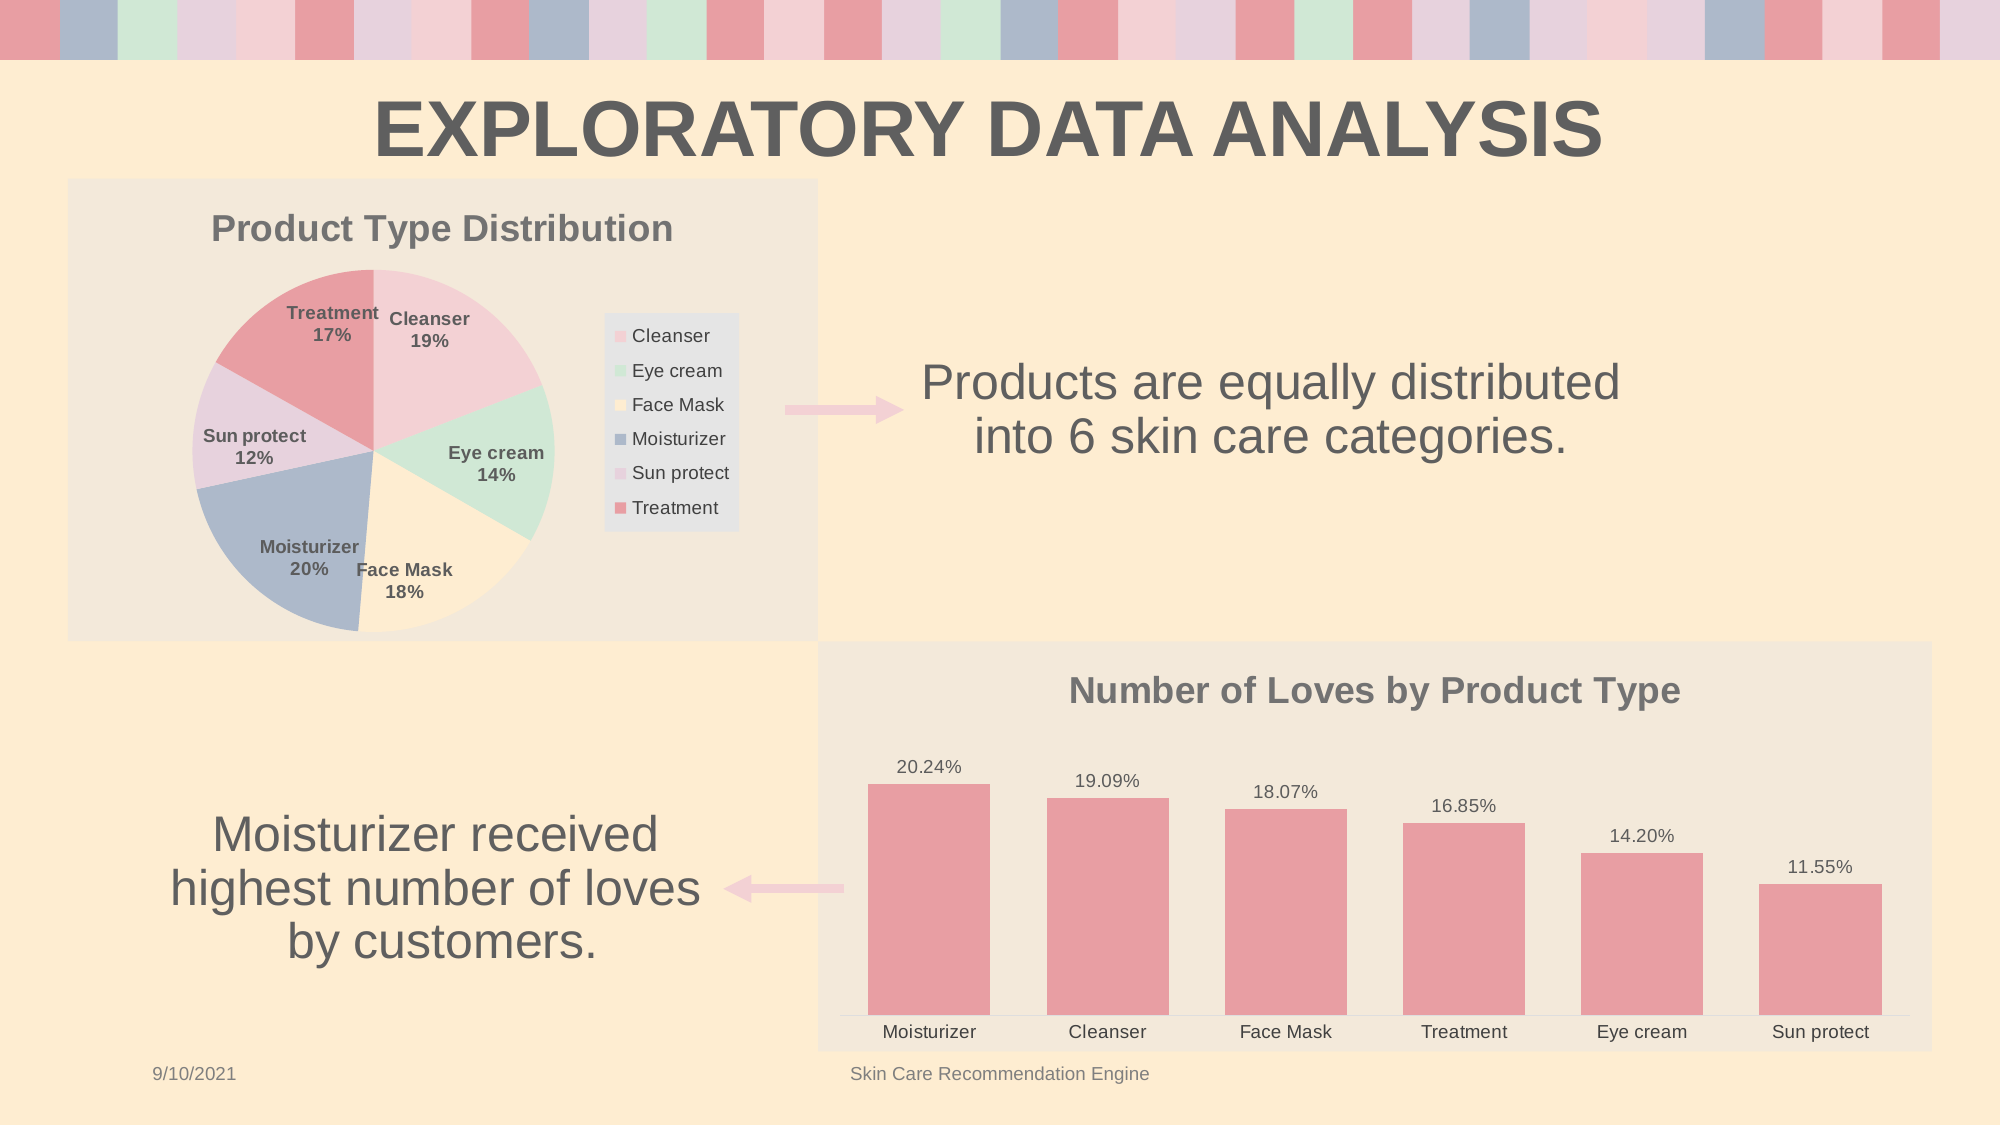

# EXPLORATORY DATA ANALYSIS

### Chart: Product Type Distribution

| Category | Total |
|---|---|
| Cleanser | 0.19089673913043478 |
| Eye cream | 0.14198369565217392 |
| Face Mask | 0.18070652173913043 |
| Moisturizer | 0.20244565217391305 |
| Sun protect | 0.11548913043478261 |
| Treatment | 0.16847826086956522 |
Products are equally distributed into 6 skin care categories.

### Chart: Number of Loves by Product Type

| Category | Total |
|---|---|
| Moisturizer | 0.20244565217391305 |
| Cleanser | 0.19089673913043478 |
| Face Mask | 0.18070652173913043 |
| Treatment | 0.16847826086956522 |
| Eye cream | 0.14198369565217392 |
| Sun protect | 0.11548913043478261 |
Moisturizer received
highest number of loves
by customers.
9/10/2021
Skin Care Recommendation Engine